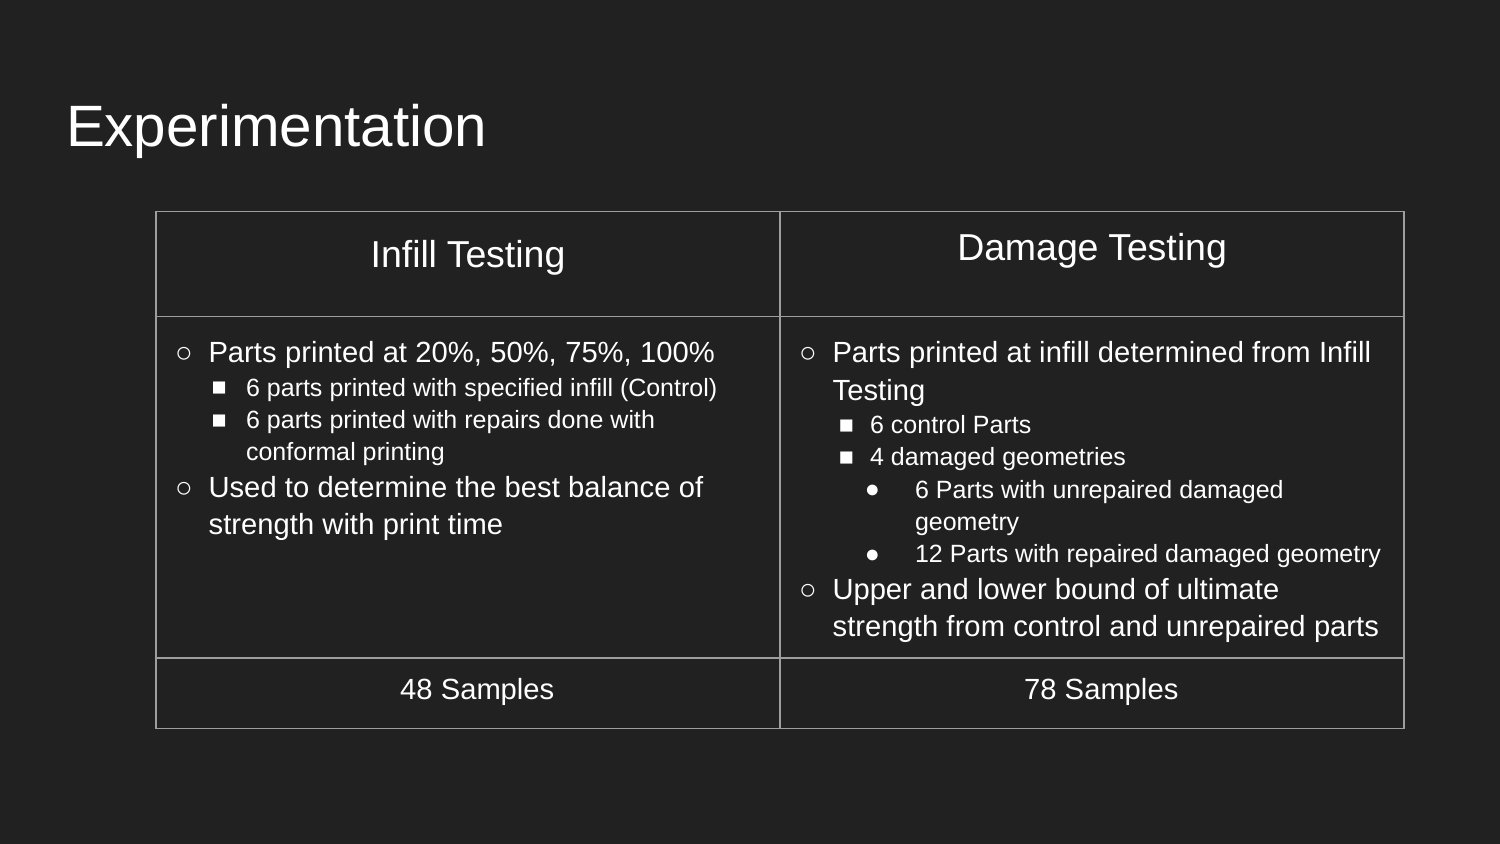

# Experimentation

| Infill Testing | Damage Testing |
| --- | --- |
| Parts printed at 20%, 50%, 75%, 100% 6 parts printed with specified infill (Control) 6 parts printed with repairs done with conformal printing Used to determine the best balance of strength with print time | Parts printed at infill determined from Infill Testing 6 control Parts 4 damaged geometries 6 Parts with unrepaired damaged geometry 12 Parts with repaired damaged geometry Upper and lower bound of ultimate strength from control and unrepaired parts |
| 48 Samples | 78 Samples |